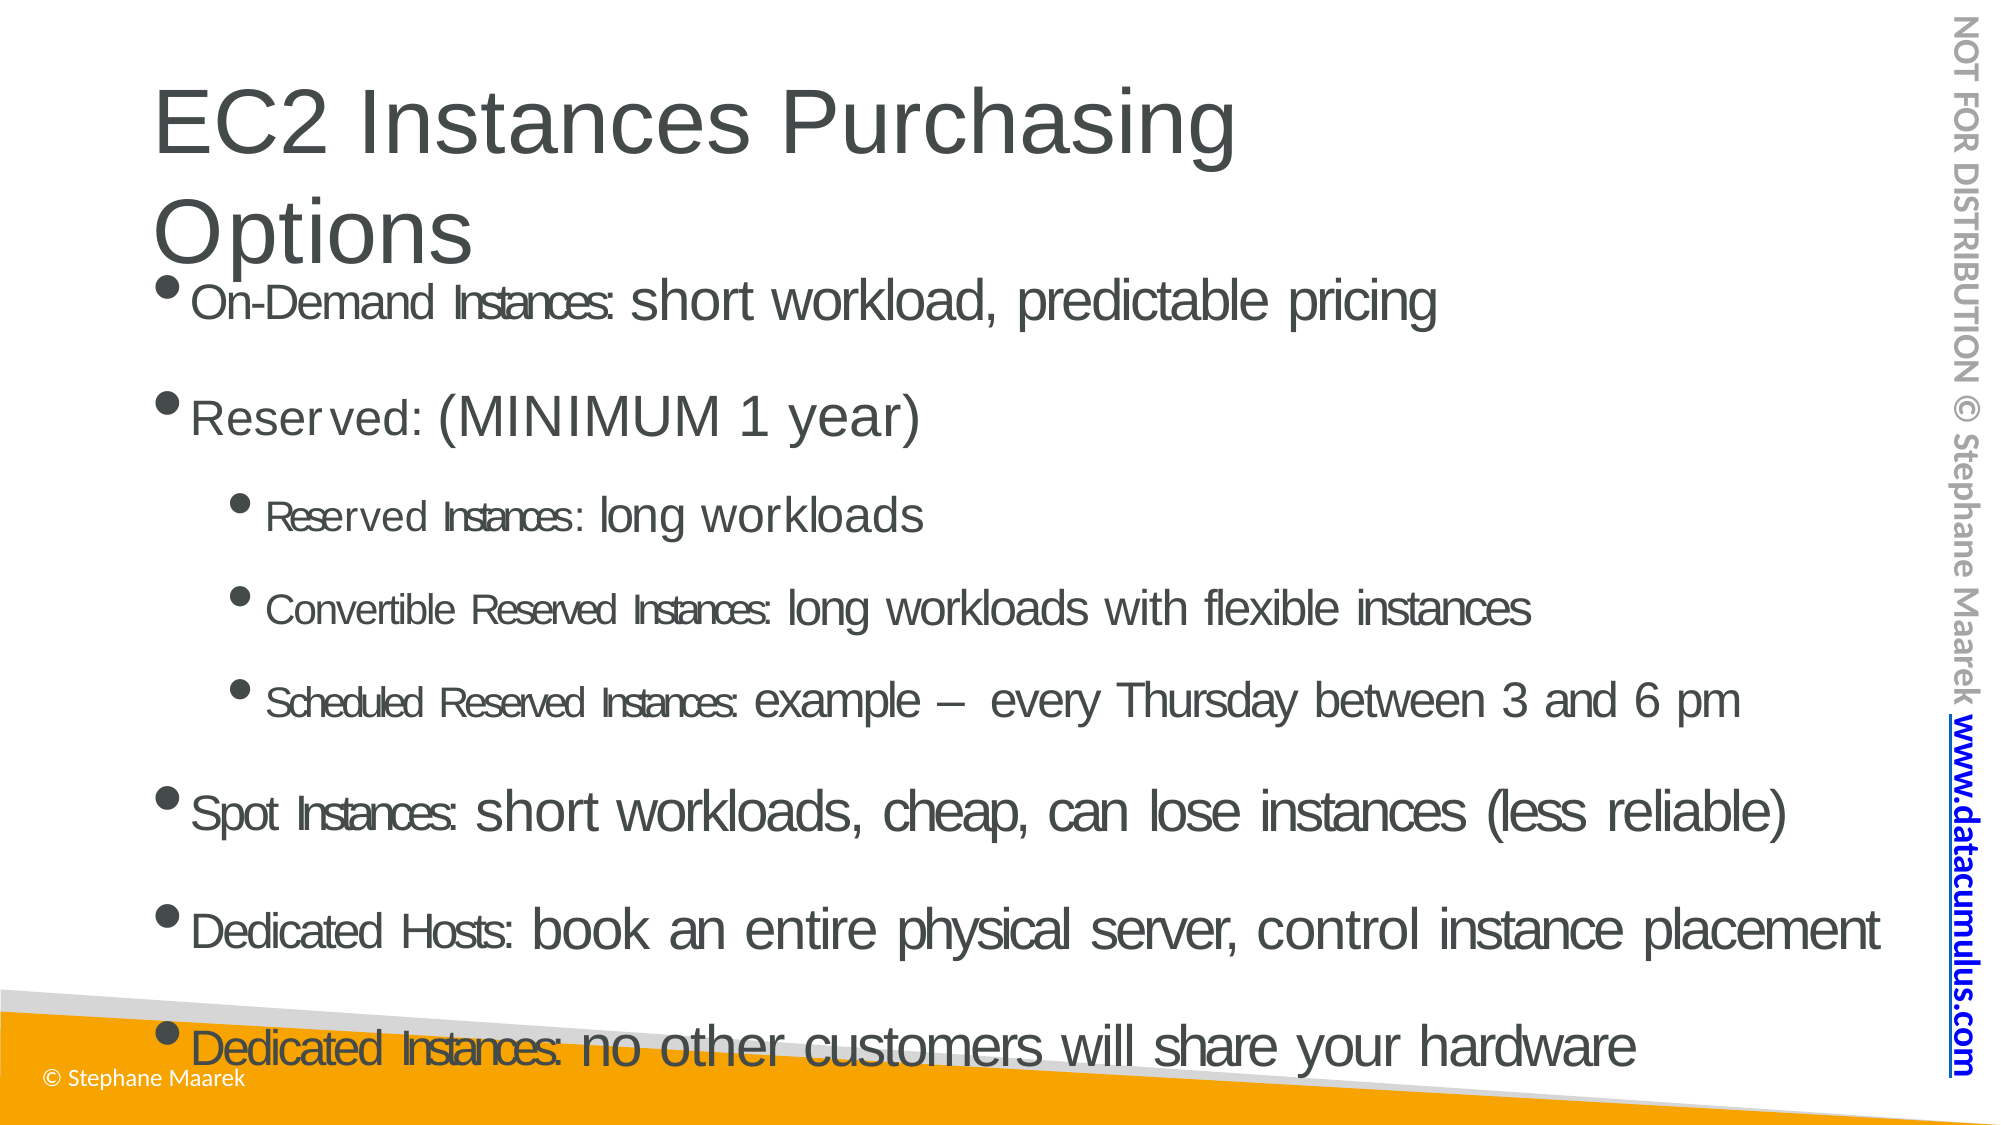

NOT FOR DISTRIBUTION © Stephane Maarek www.datacumulus.com
# EC2 Instances Purchasing Options
On-Demand Instances: short workload, predictable pricing
Reserved: (MINIMUM 1 year)
Reserved Instances: long workloads
Convertible Reserved Instances: long workloads with flexible instances
Scheduled Reserved Instances: example – every Thursday between 3 and 6 pm
Spot Instances: short workloads, cheap, can lose instances (less reliable)
Dedicated Hosts: book an entire physical server, control instance placement
Dedicated Instances: no other customers will share your hardware
© Stephane Maarek